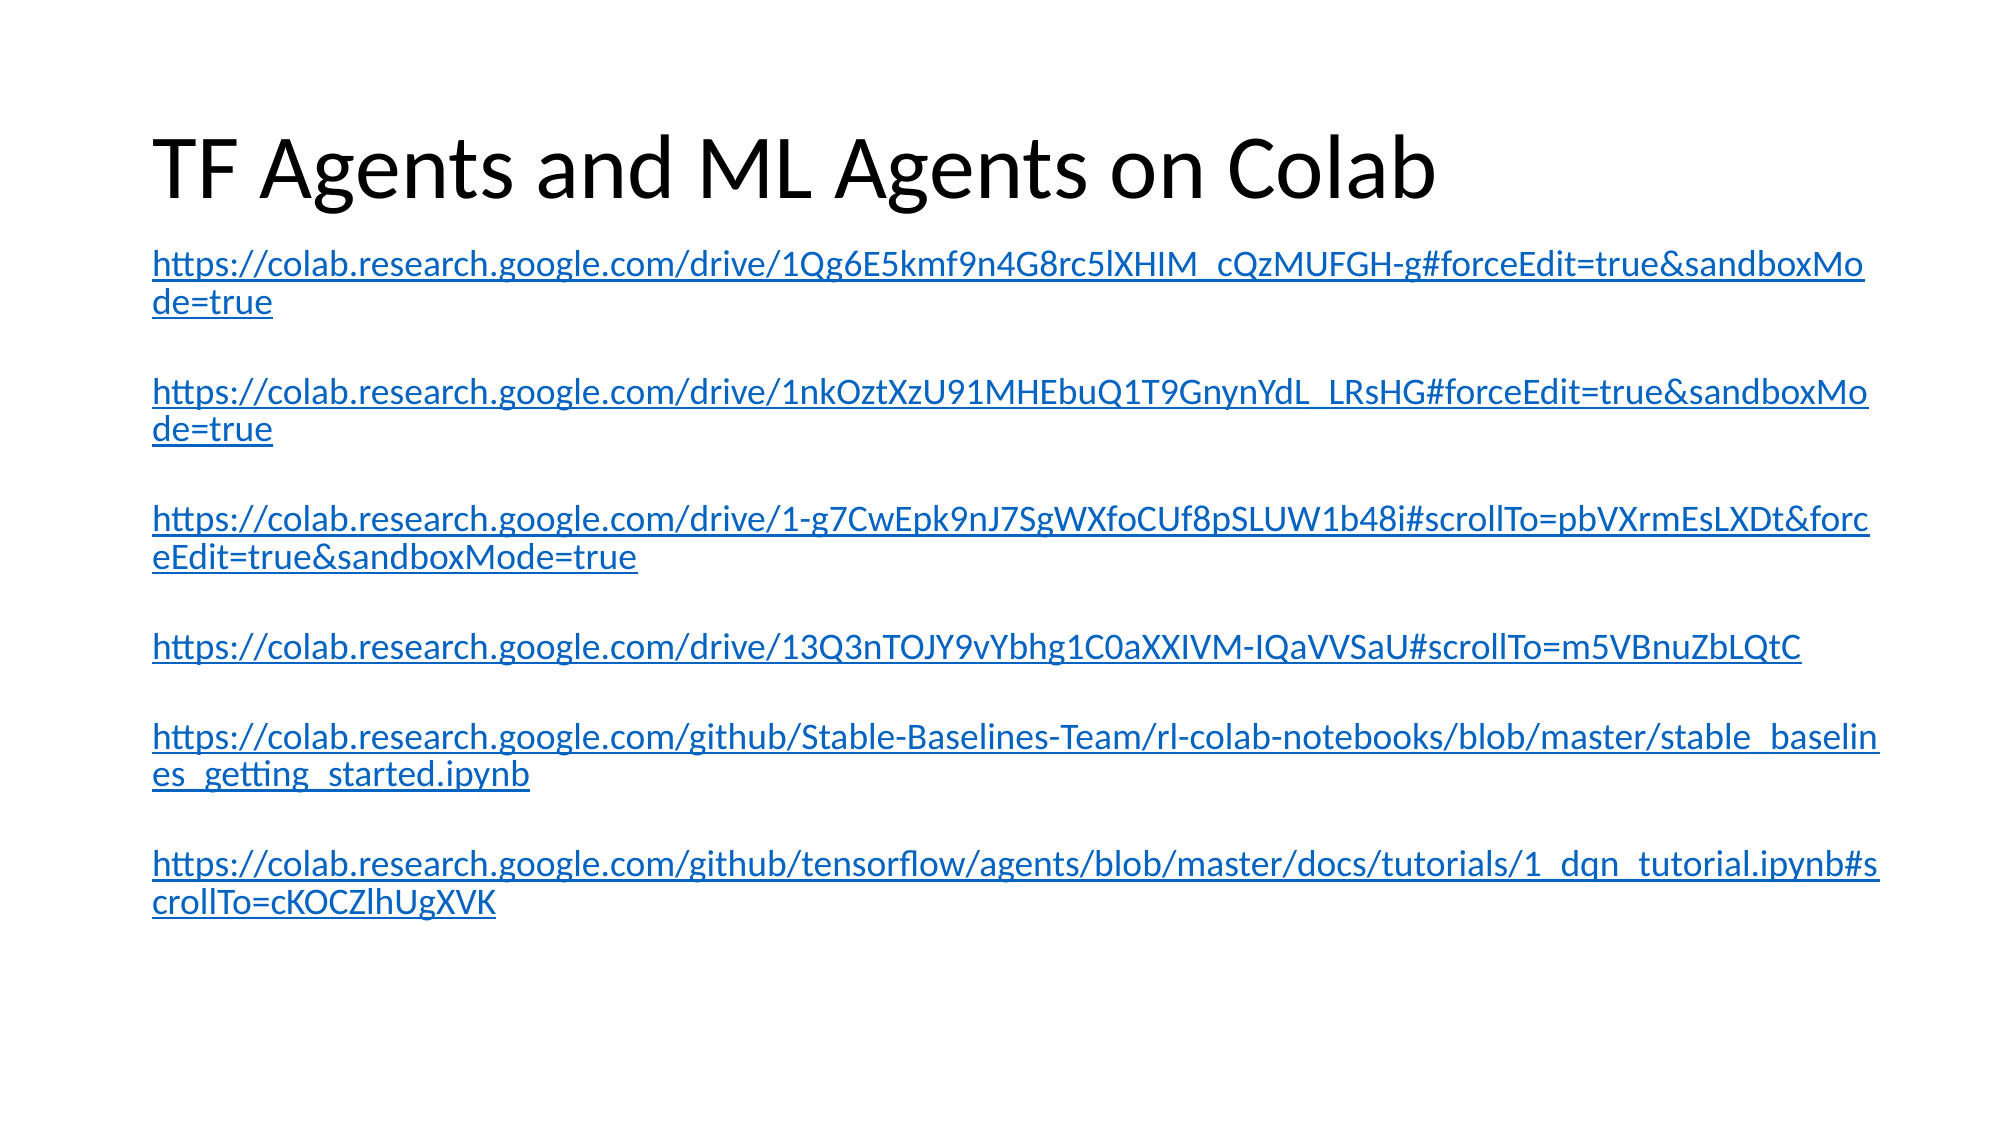

# TF Agents and ML Agents on Colab
https://colab.research.google.com/drive/1Qg6E5kmf9n4G8rc5lXHIM_cQzMUFGH-g#forceEdit=true&sandboxMode=true

https://colab.research.google.com/drive/1nkOztXzU91MHEbuQ1T9GnynYdL_LRsHG#forceEdit=true&sandboxMode=true

https://colab.research.google.com/drive/1-g7CwEpk9nJ7SgWXfoCUf8pSLUW1b48i#scrollTo=pbVXrmEsLXDt&forceEdit=true&sandboxMode=true

https://colab.research.google.com/drive/13Q3nTOJY9vYbhg1C0aXXIVM-IQaVVSaU#scrollTo=m5VBnuZbLQtC

https://colab.research.google.com/github/Stable-Baselines-Team/rl-colab-notebooks/blob/master/stable_baselines_getting_started.ipynb

https://colab.research.google.com/github/tensorflow/agents/blob/master/docs/tutorials/1_dqn_tutorial.ipynb#scrollTo=cKOCZlhUgXVK